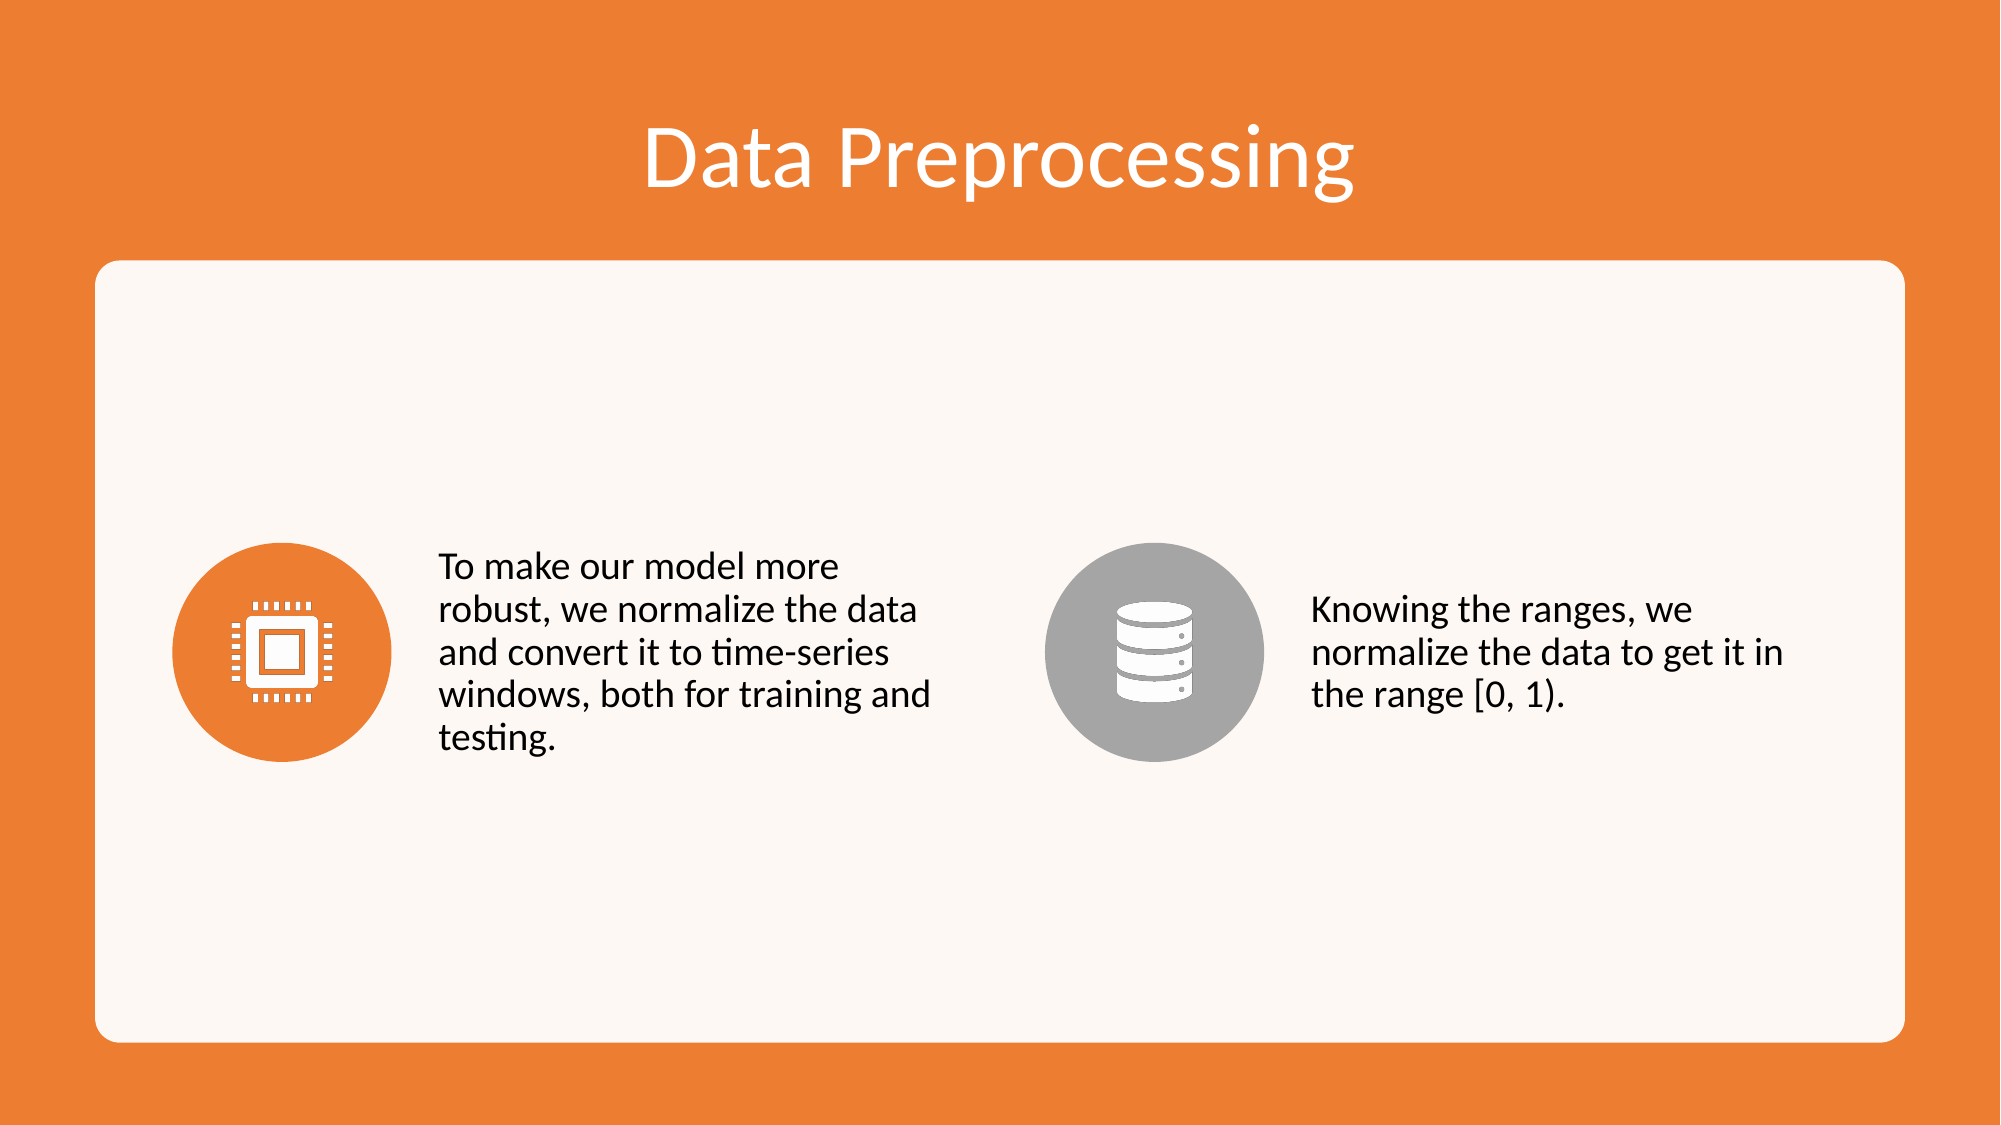

# Data Preprocessing

To make our model more robust, we normalize the data and convert it to time-series windows, both for training and testing.
Knowing the ranges, we normalize the data to get it in the range [0, 1).